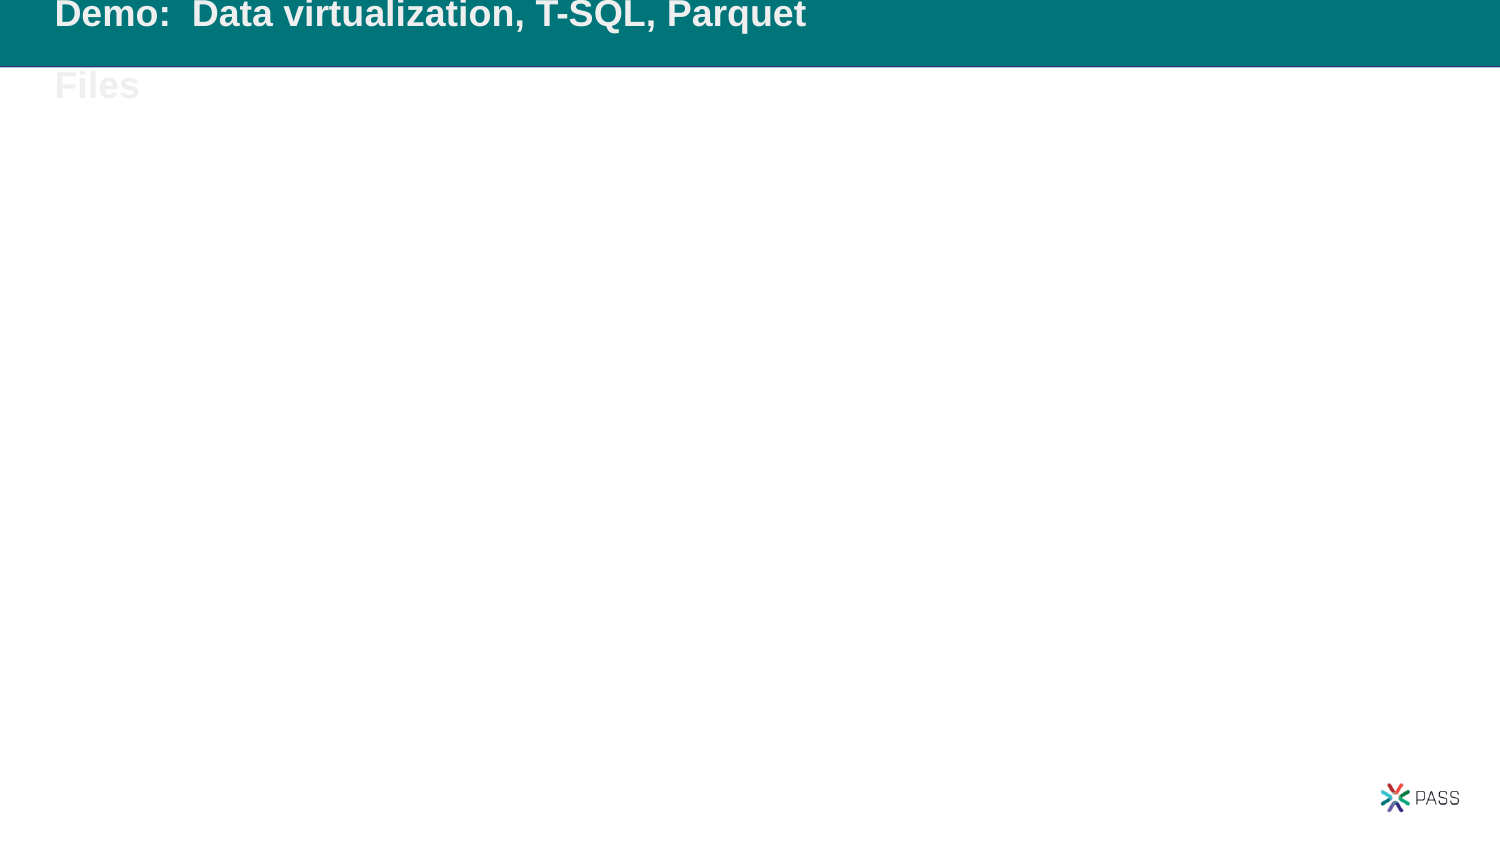

# Demo:  Data virtualization, T-SQL, Parquet Files